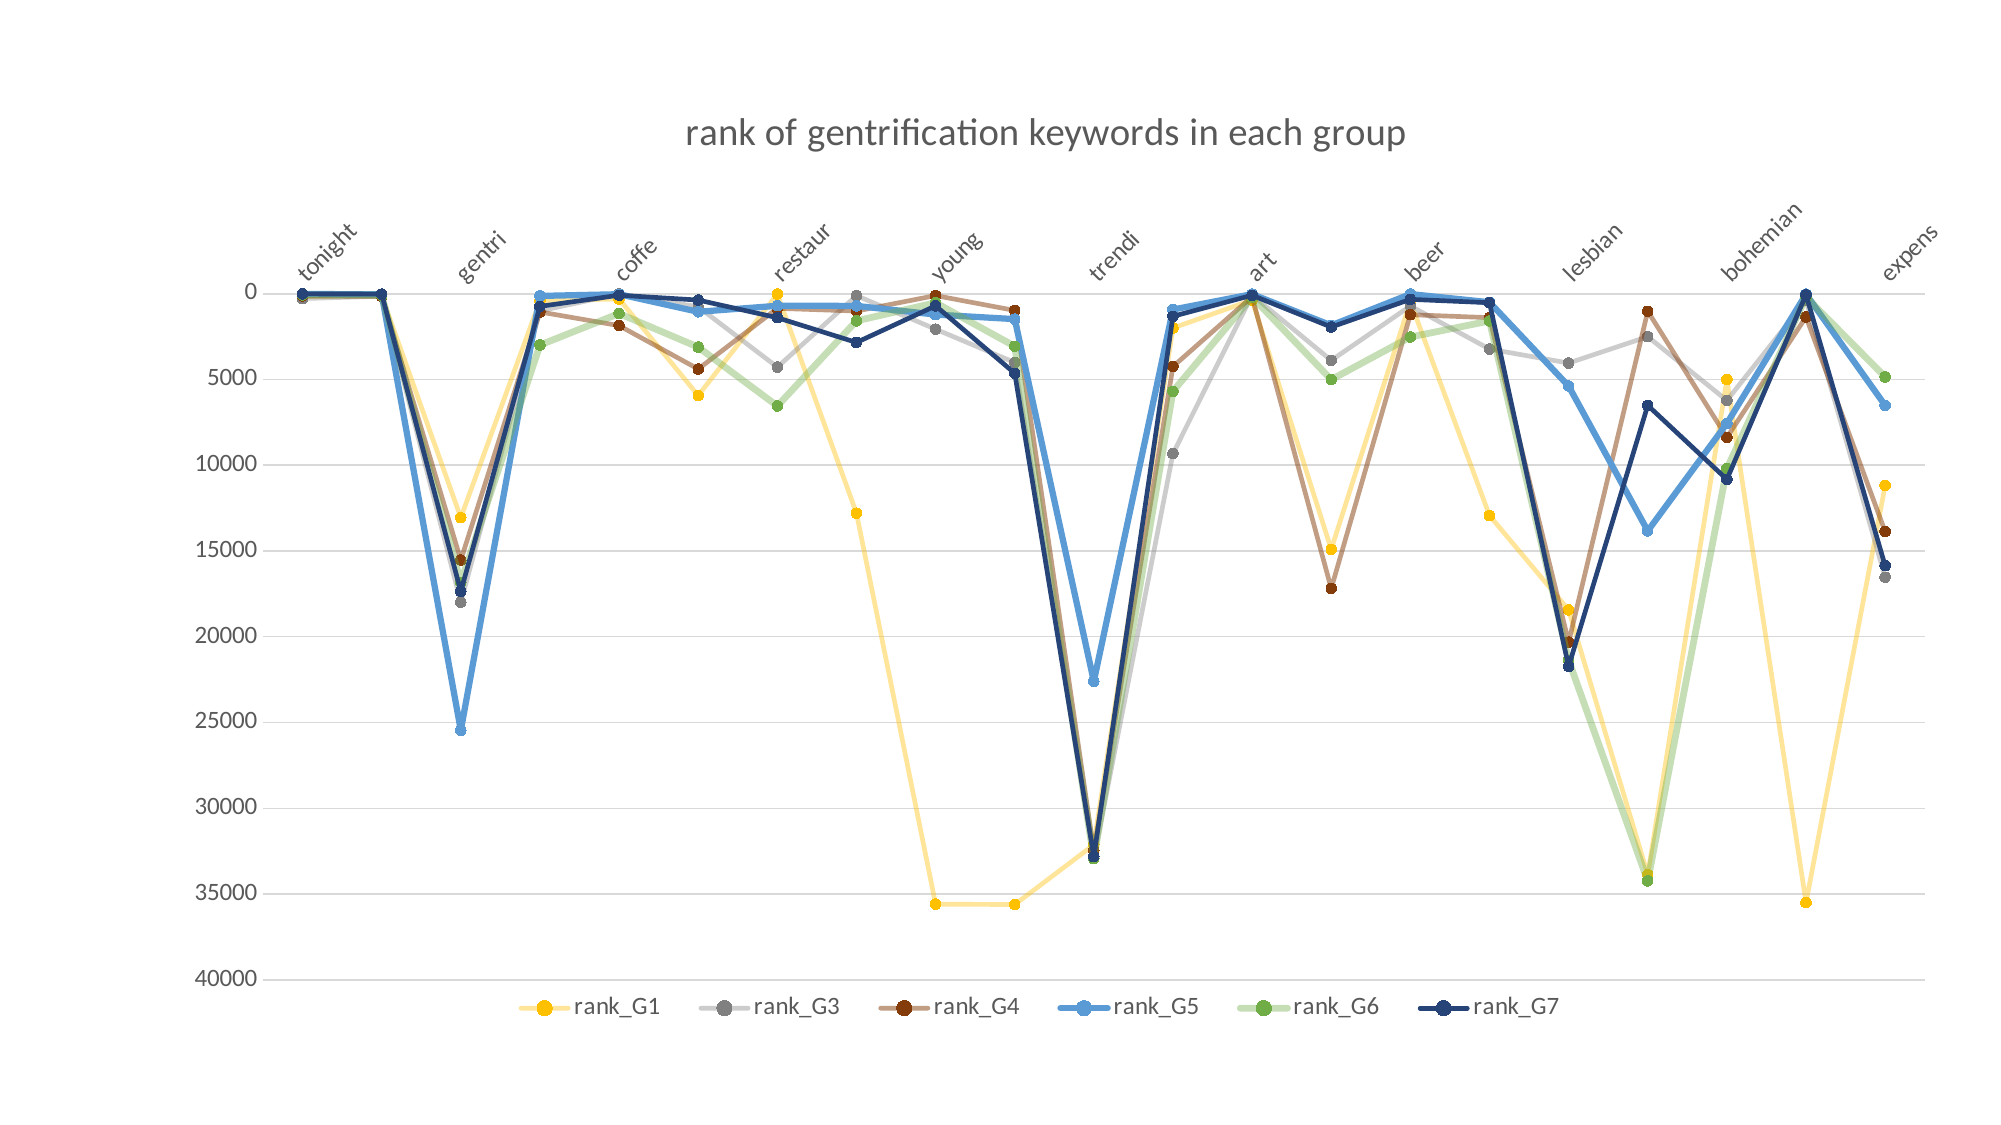

### Chart: rank of gentrification keywords in each group

| Category | rank_G1 | rank_G3 | rank_G4 | rank_G5 | rank_G6 | rank_G7 |
|---|---|---|---|---|---|---|
| tonight | 155.0 | 283.0 | 129.0 | 20.0 | 70.0 | 10.0 |
| night | 127.0 | 145.0 | 155.0 | 32.0 | 86.0 | 25.0 |
| gentri | 13052.0 | 17986.0 | 15527.0 | 25462.0 | 16833.0 | 17361.0 |
| bar | 417.0 | 1003.0 | 1063.0 | 128.0 | 2994.0 | 739.0 |
| coffe | 304.0 | 11.0 | 1861.0 | 28.0 | 1156.0 | 88.0 |
| cafe | 5937.0 | 762.0 | 4391.0 | 1054.0 | 3114.0 | 370.0 |
| restaur | 19.0 | 4277.0 | 853.0 | 704.0 | 6546.0 | 1398.0 |
| galleri | 12794.0 | 112.0 | 1009.0 | 712.0 | 1583.0 | 2841.0 |
| young | 35589.0 | 2068.0 | 107.0 | 1218.0 | 528.0 | 708.0 |
| youth | 35612.0 | 4013.0 | 976.0 | 1483.0 | 3067.0 | 4638.0 |
| trendi | 32130.0 | 32915.0 | 32485.0 | 22607.0 | 32946.0 | 32824.0 |
| aesthet | 1998.0 | 9325.0 | 4245.0 | 924.0 | 5688.0 | 1317.0 |
| art | 370.0 | 81.0 | 176.0 | 25.0 | 185.0 | 92.0 |
| hipster | 14903.0 | 3887.0 | 17186.0 | 1846.0 | 5008.0 | 1944.0 |
| beer | 463.0 | 715.0 | 1224.0 | 23.0 | 2524.0 | 328.0 |
| gay | 12931.0 | 3229.0 | 1397.0 | 498.0 | 1590.0 | 526.0 |
| lesbian | 18437.0 | 4045.0 | 20317.0 | 5384.0 | 21375.0 | 21730.0 |
| victorian | 33875.0 | 2503.0 | 1024.0 | 13828.0 | 34235.0 | 6512.0 |
| bohemian | 5007.0 | 6221.0 | 8379.0 | 7560.0 | 10203.0 | 10825.0 |
| yoga | 35503.0 | 390.0 | 1353.0 | 26.0 | 191.0 | 59.0 |
| expens | 11182.0 | 16529.0 | 13868.0 | 6512.0 | 4852.0 | 15860.0 |